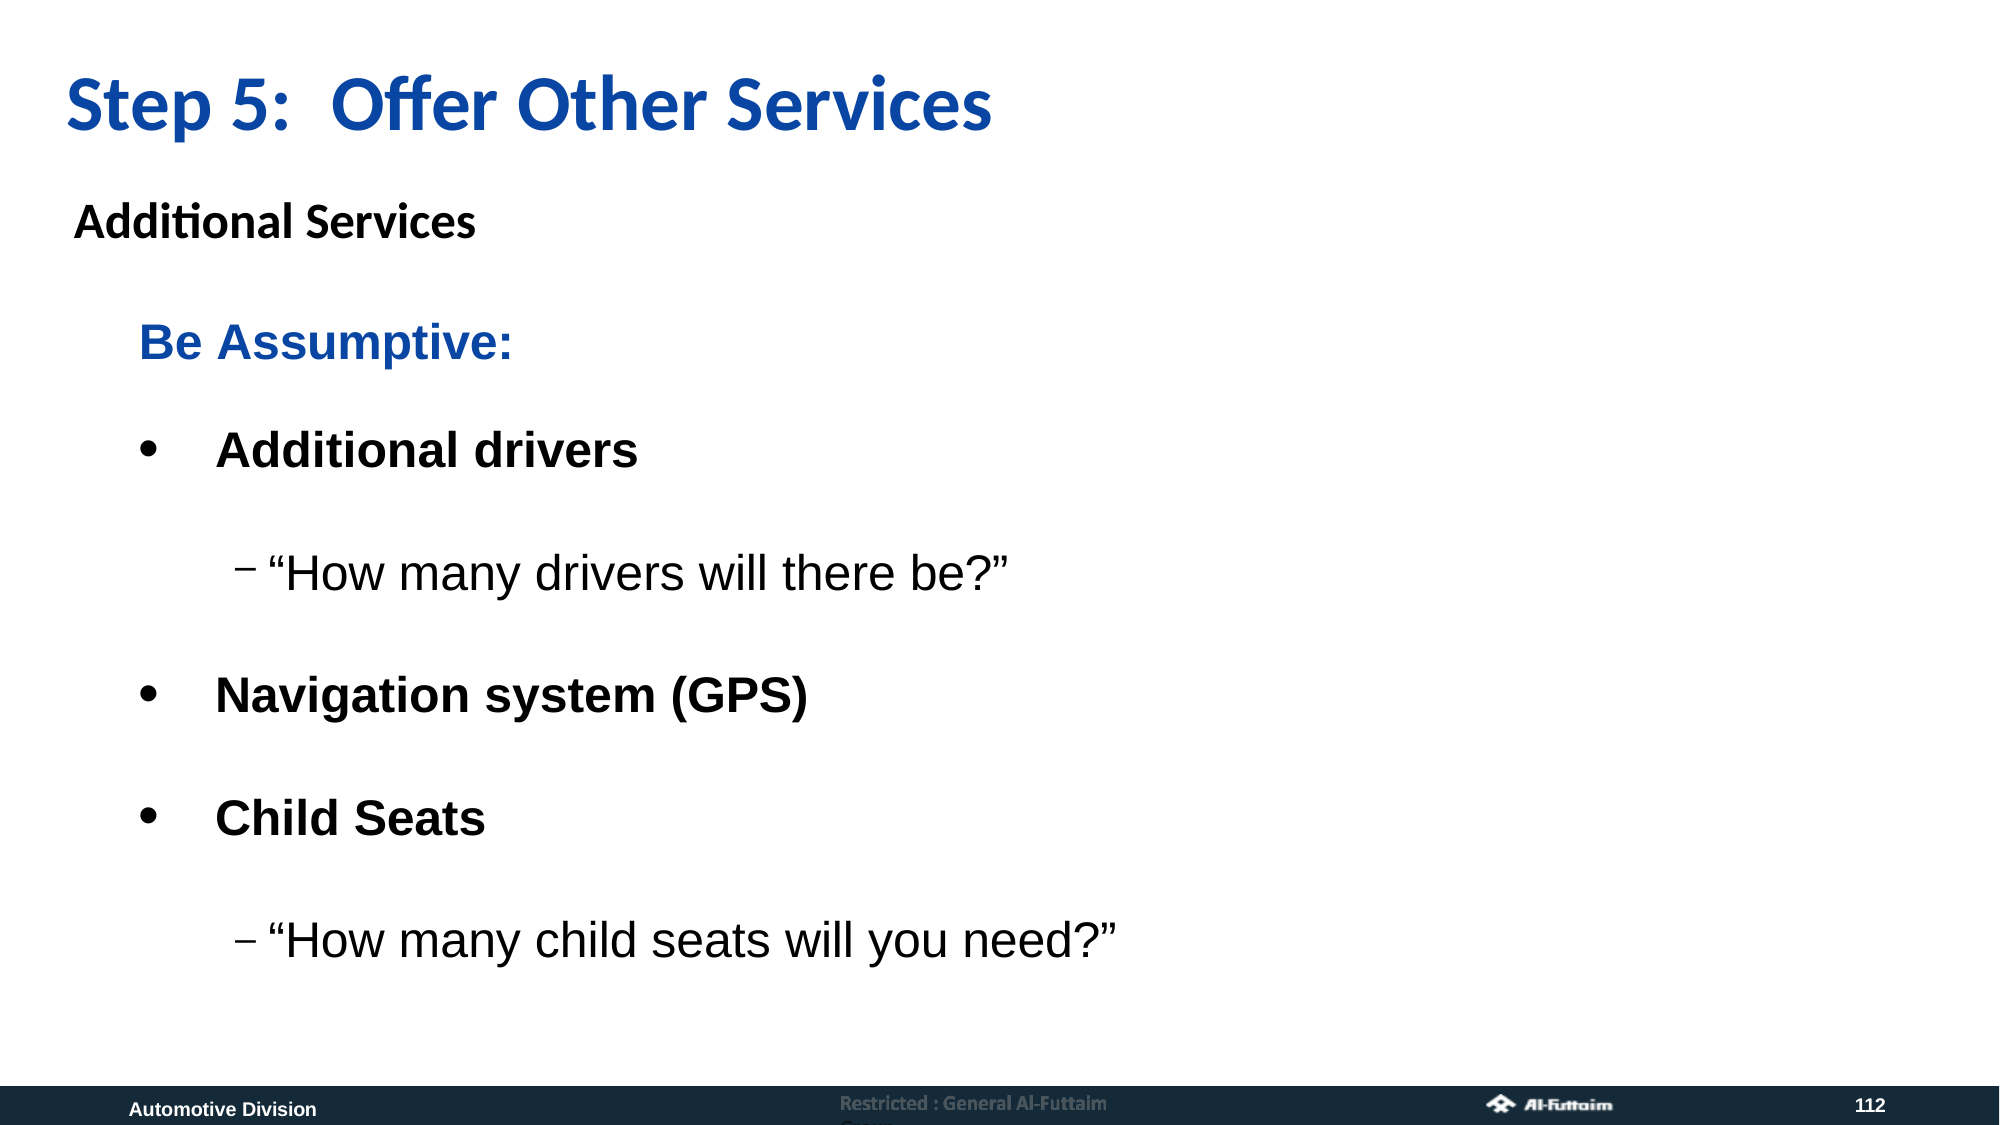

# Step 5:	Offer Other Services
Additional Services
Be Assumptive:
Additional drivers

“How many drivers will there be?”

Navigation system (GPS)

Child Seats

“How many child seats will you need?”
112
Automotive Division